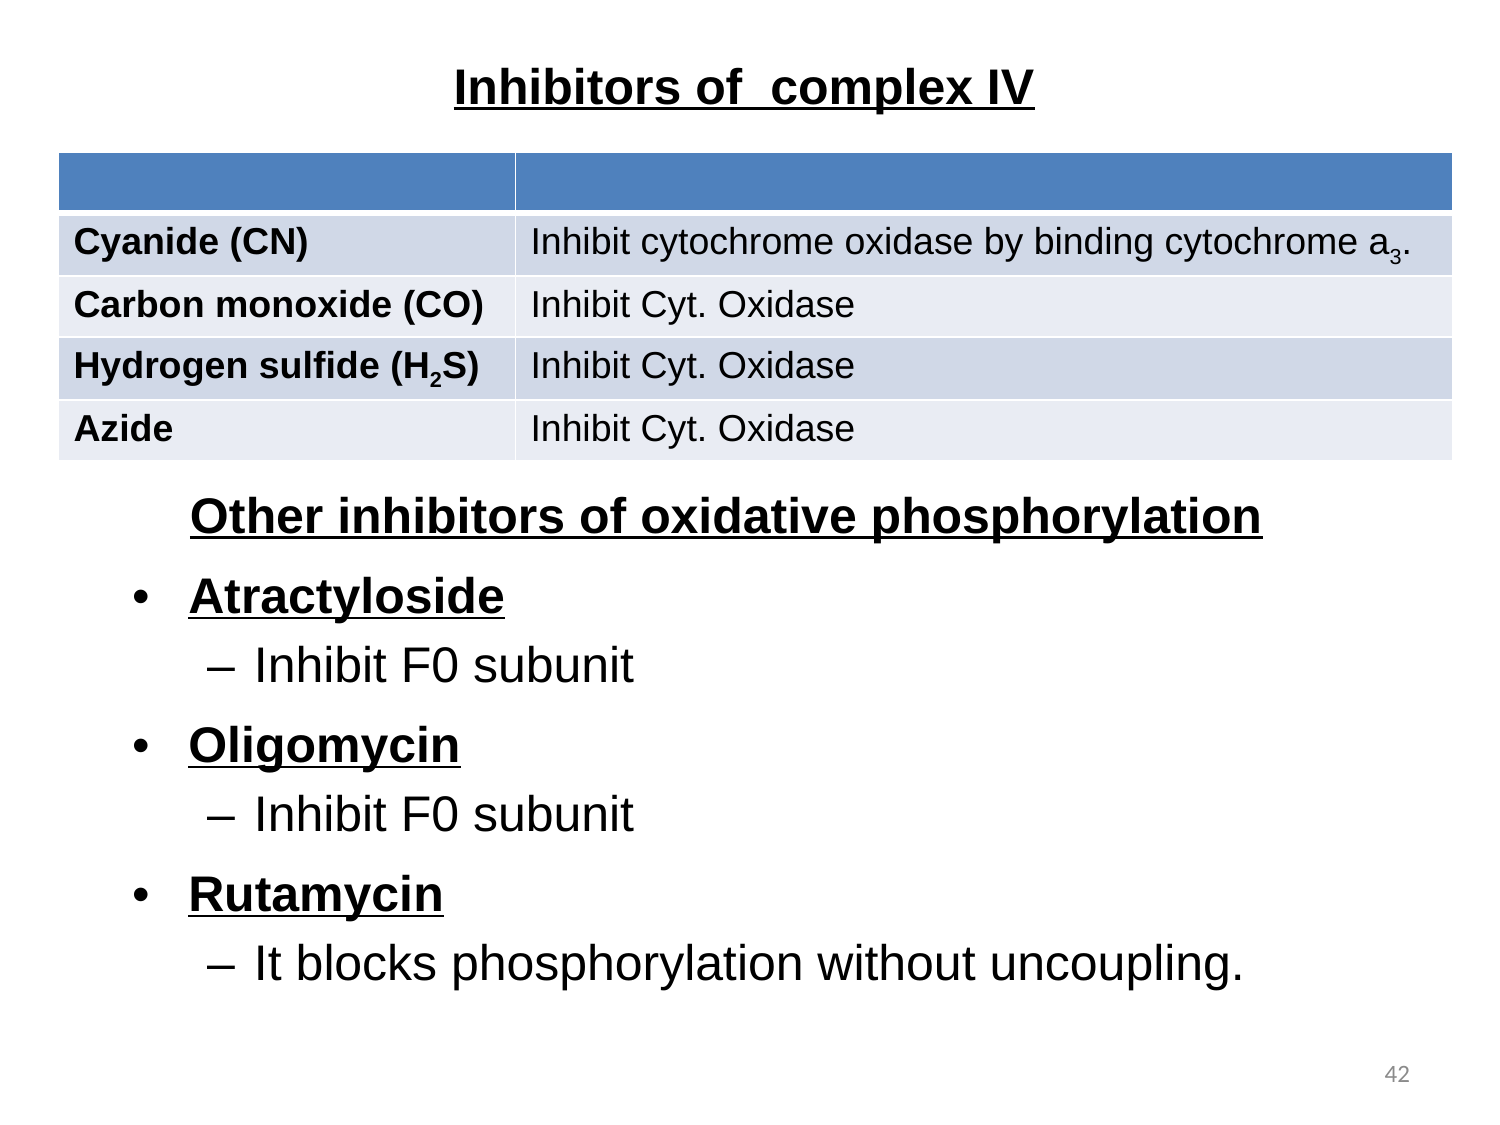

Inhibitors of  complex IV
|  |  |
| --- | --- |
| Cyanide (CN) | Inhibit cytochrome oxidase by binding cytochrome a3. |
| Carbon monoxide (CO) | Inhibit Cyt. Oxidase |
| Hydrogen sulfide (H2S) | Inhibit Cyt. Oxidase |
| Azide | Inhibit Cyt. Oxidase |
Other inhibitors of oxidative phosphorylation
Atractyloside
Inhibit F0 subunit
Oligomycin
Inhibit F0 subunit
Rutamycin
It blocks phosphorylation without uncoupling.
42